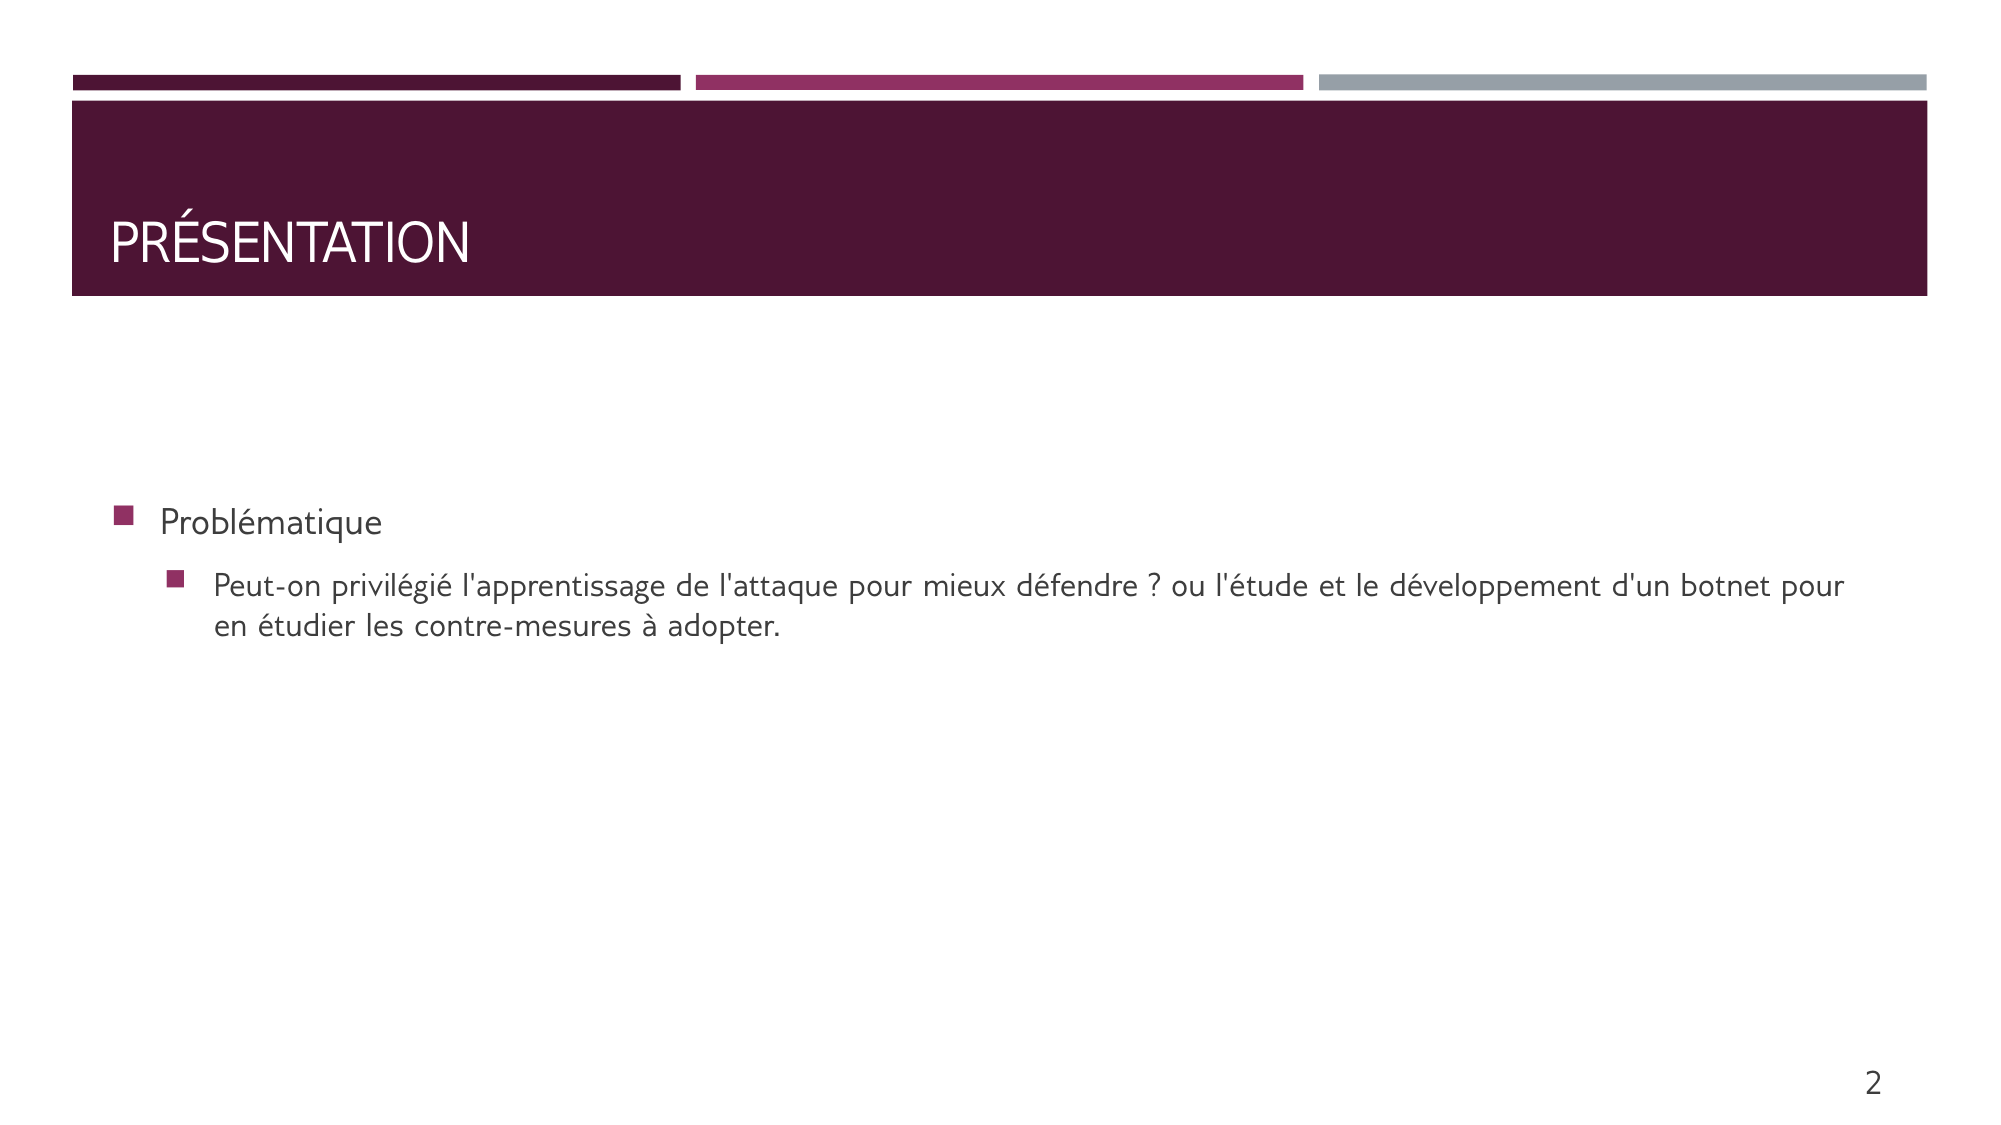

# Présentation
Problématique
Peut-on privilégié l'apprentissage de l'attaque pour mieux défendre ? ou l'étude et le développement d'un botnet pour en étudier les contre-mesures à adopter.

2